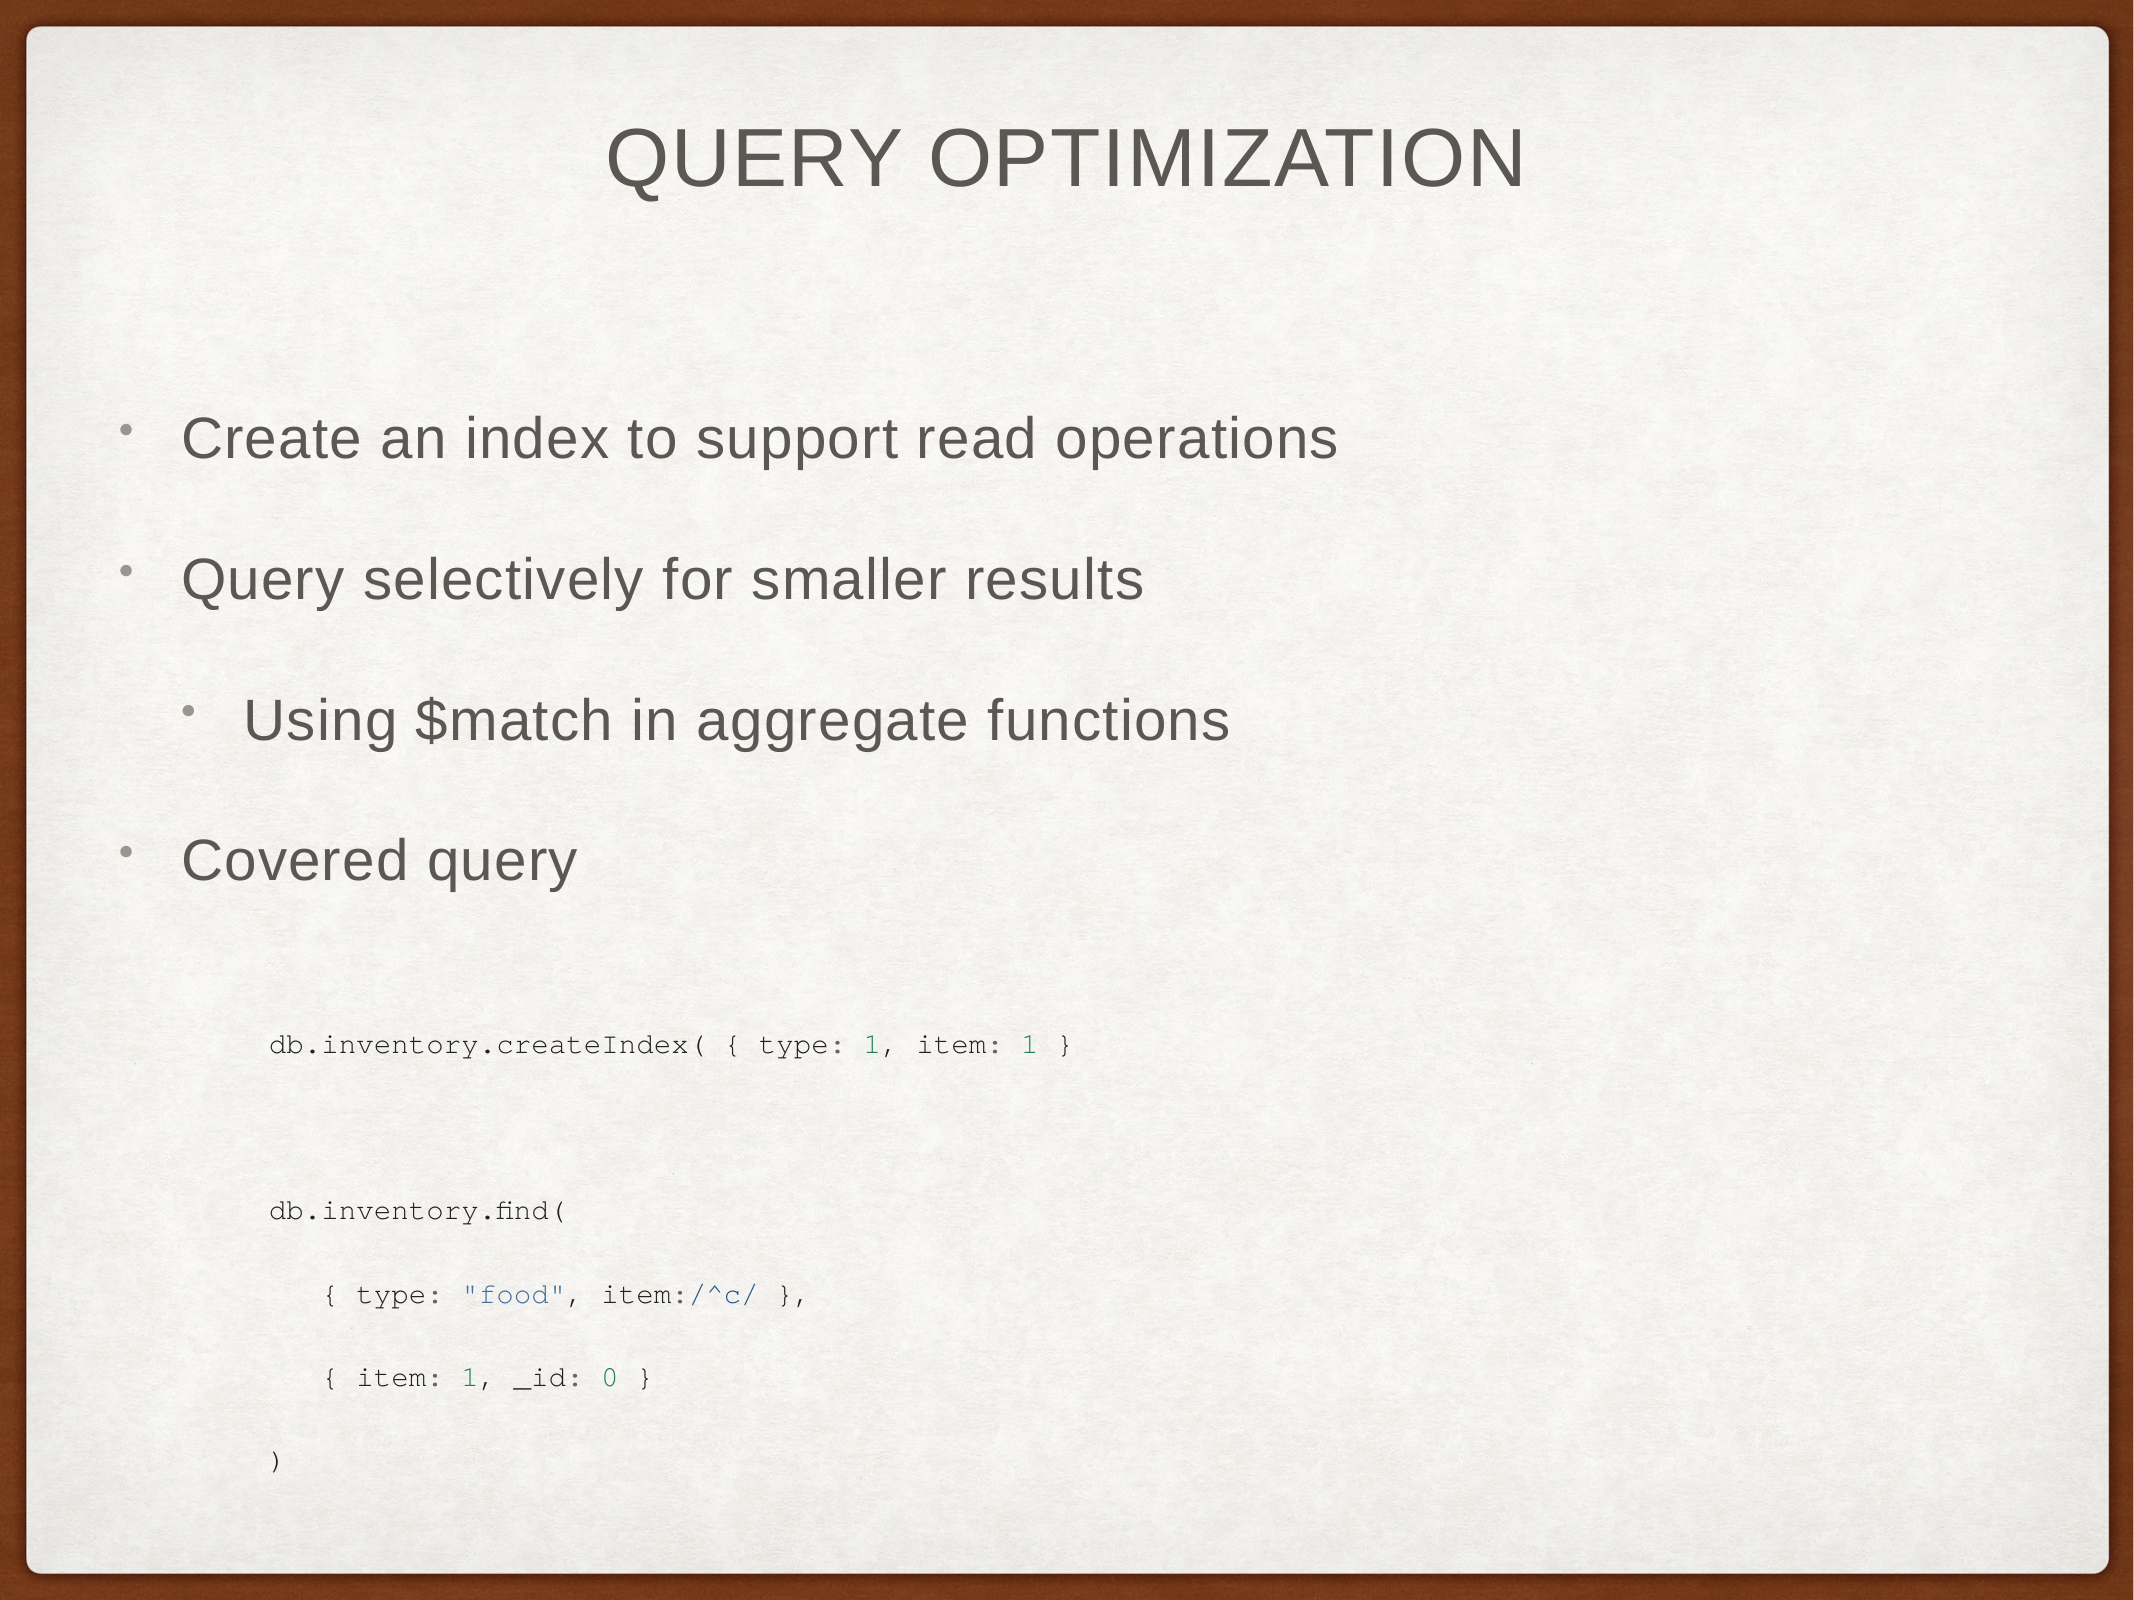

# QuEry OPTIMIZATION
Create an index to support read operations
Query selectively for smaller results
Using $match in aggregate functions
Covered query

db.inventory.createIndex( { type: 1, item: 1 }

db.inventory.find(
   { type: "food", item:/^c/ },
   { item: 1, _id: 0 }
)

db.collection.explain()